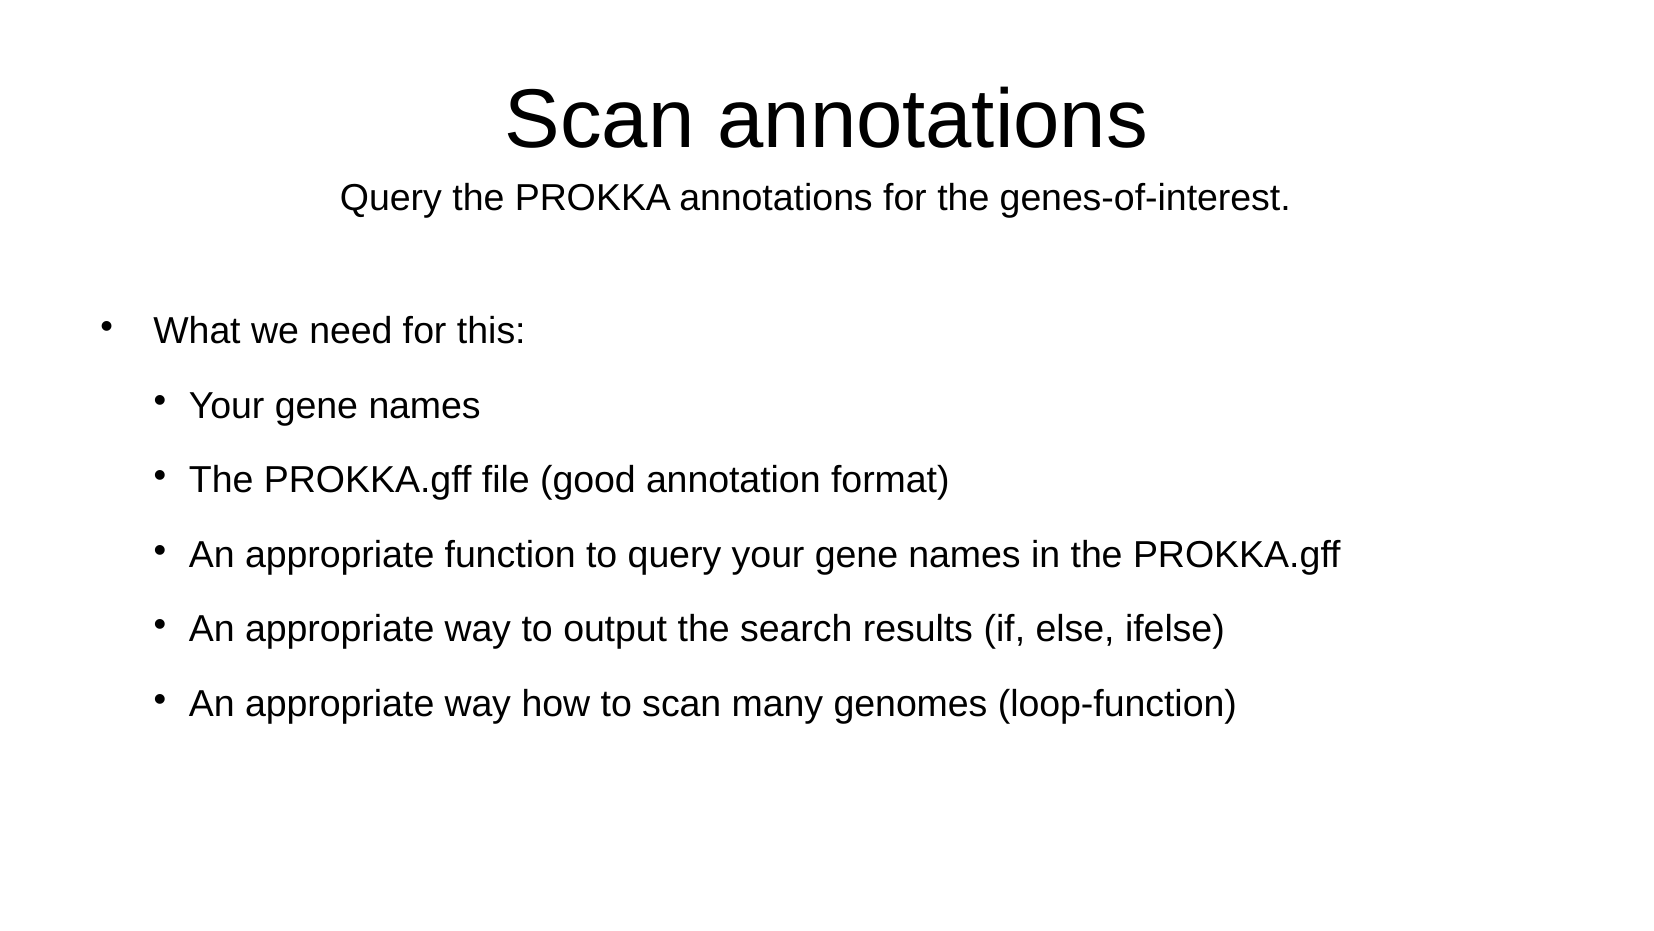

Scan annotations
Query the PROKKA annotations for the genes-of-interest.
What we need for this:
Your gene names
The PROKKA.gff file (good annotation format)
An appropriate function to query your gene names in the PROKKA.gff
An appropriate way to output the search results (if, else, ifelse)
An appropriate way how to scan many genomes (loop-function)